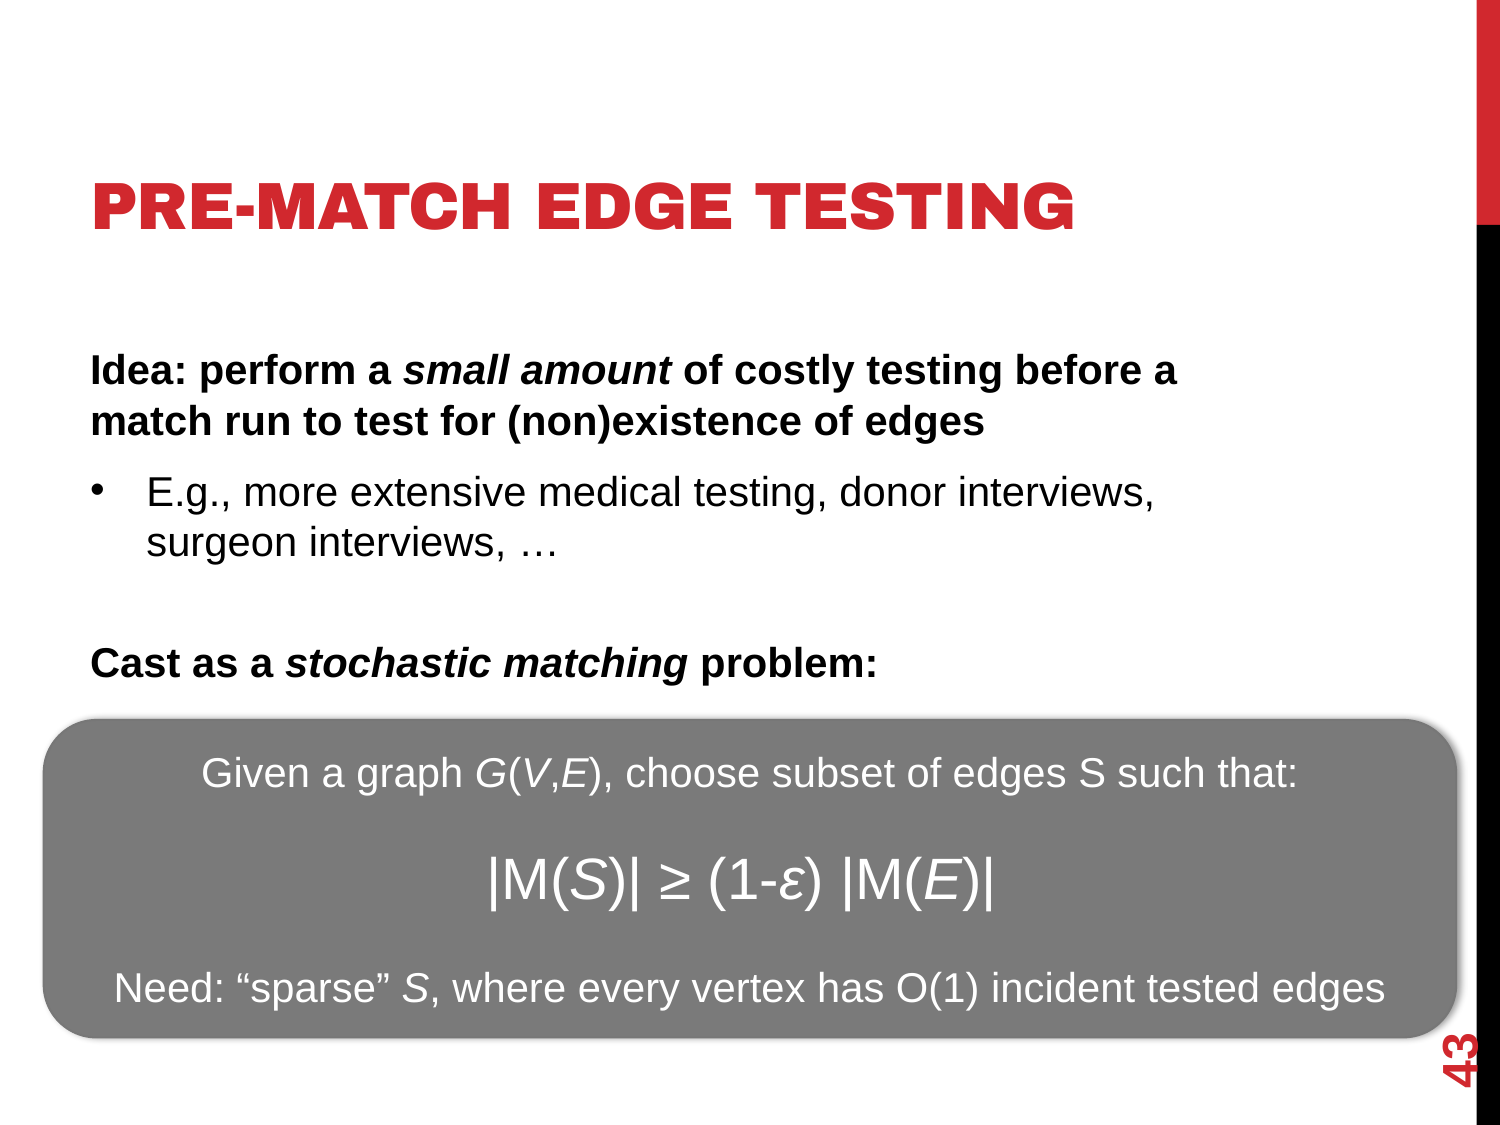

# Pre-match edge testing
Idea: perform a small amount of costly testing before a match run to test for (non)existence of edges
E.g., more extensive medical testing, donor interviews, surgeon interviews, …
Cast as a stochastic matching problem:

Given a graph G(V,E), choose subset of edges S such that:

|M(S)| ≥ (1-ε) |M(E)|

Need: “sparse” S, where every vertex has O(1) incident tested edges
43